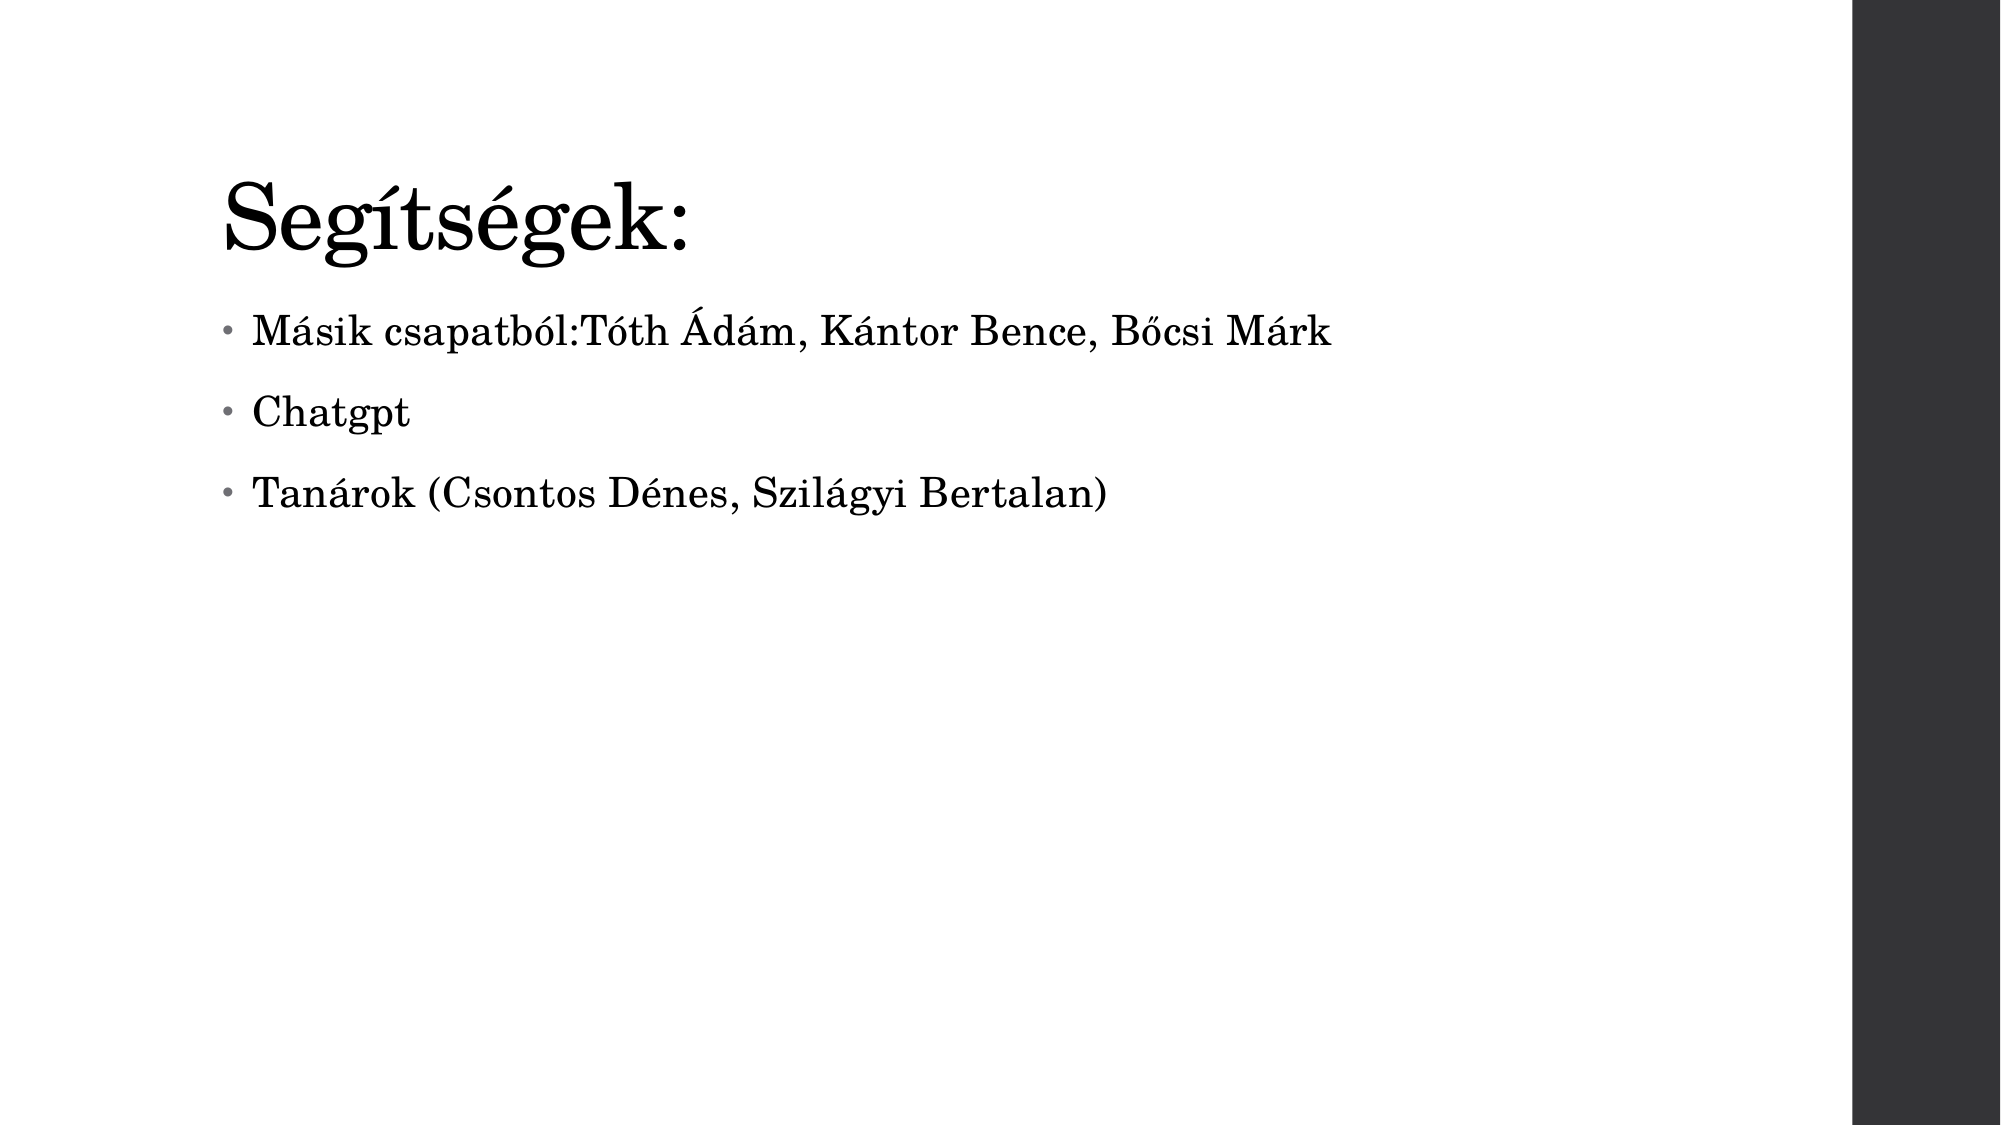

# Segítségek:
Másik csapatból:Tóth Ádám, Kántor Bence, Bőcsi Márk
Chatgpt
Tanárok (Csontos Dénes, Szilágyi Bertalan)